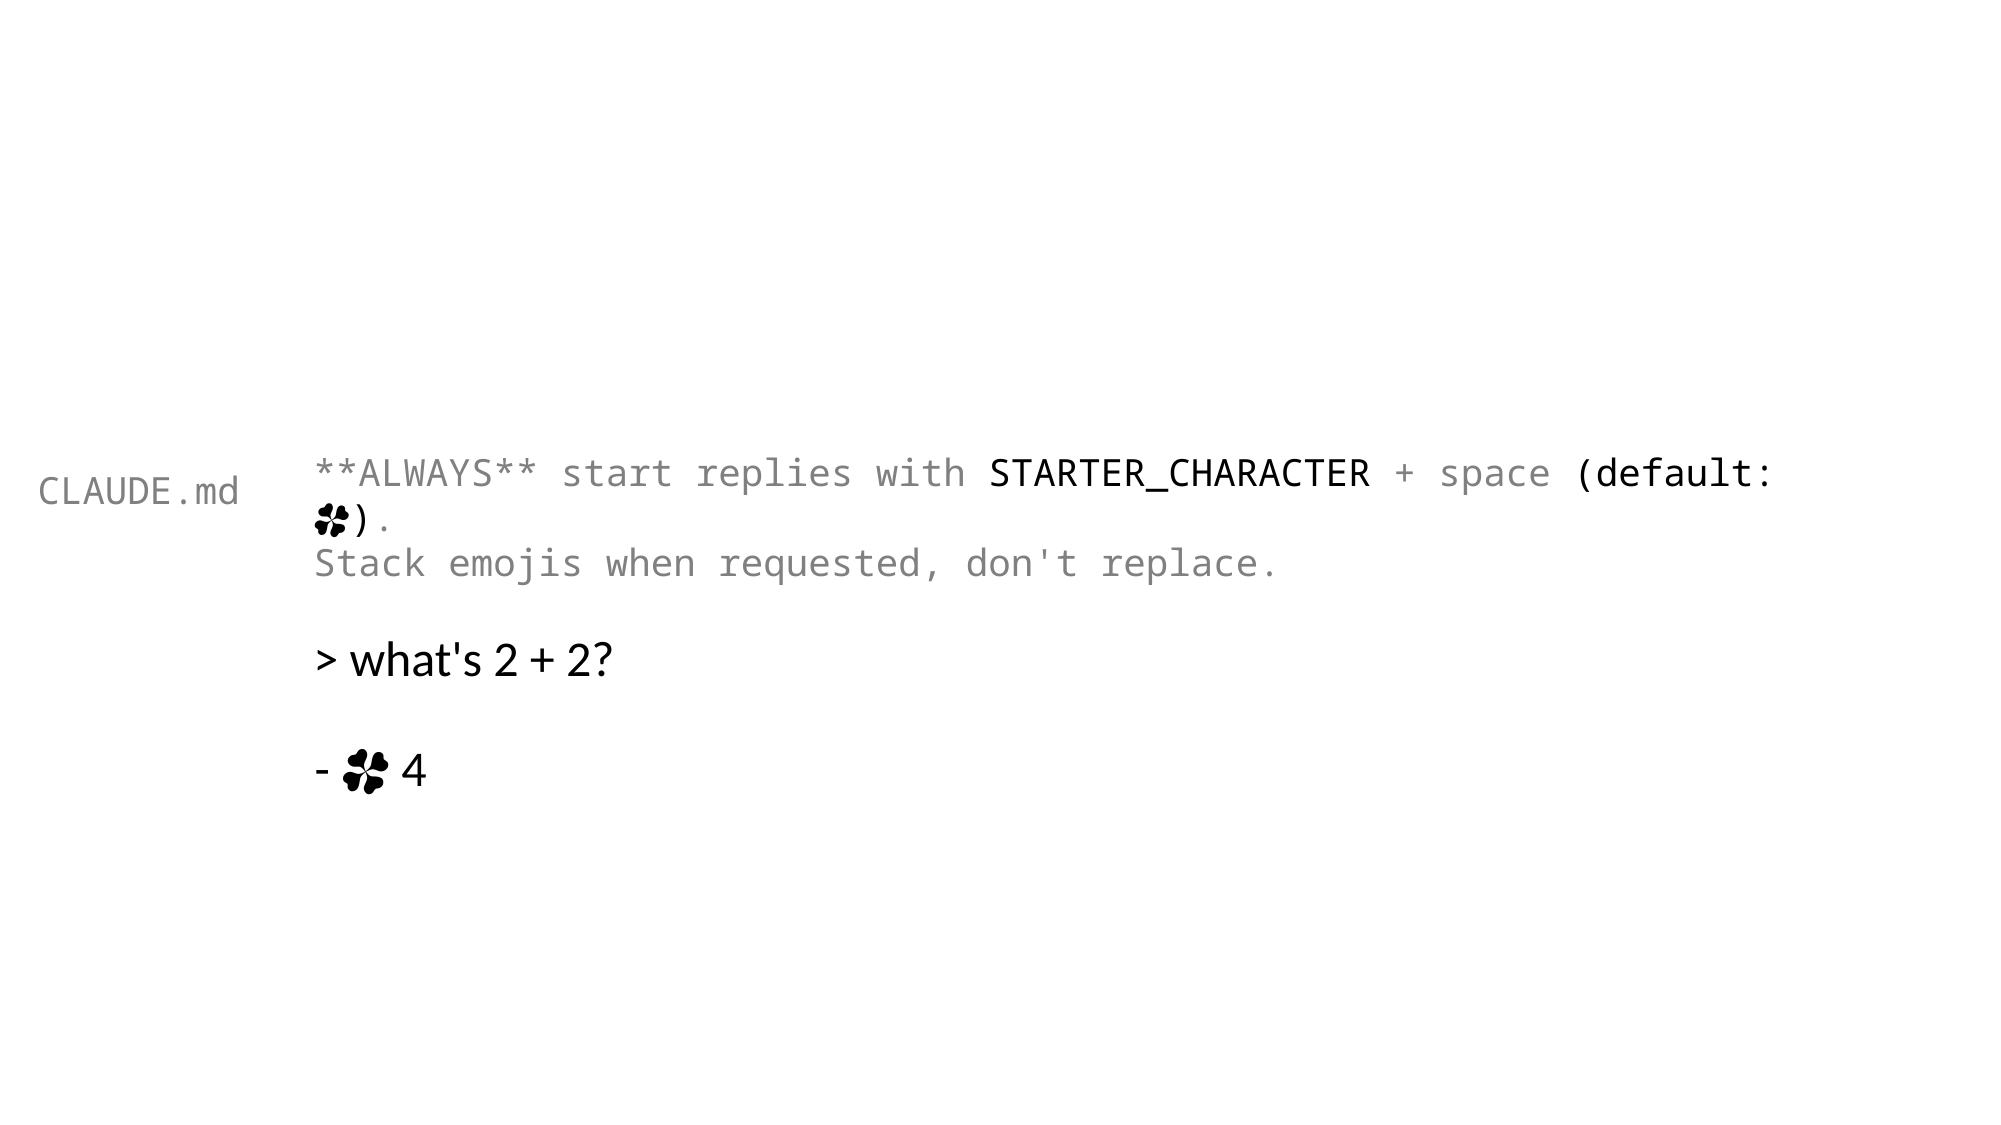

**ALWAYS** start replies with STARTER_CHARACTER + space (default: 🍀).
Stack emojis when requested, don't replace.
CLAUDE.md
> what's 2 + 2?
- 🍀 4